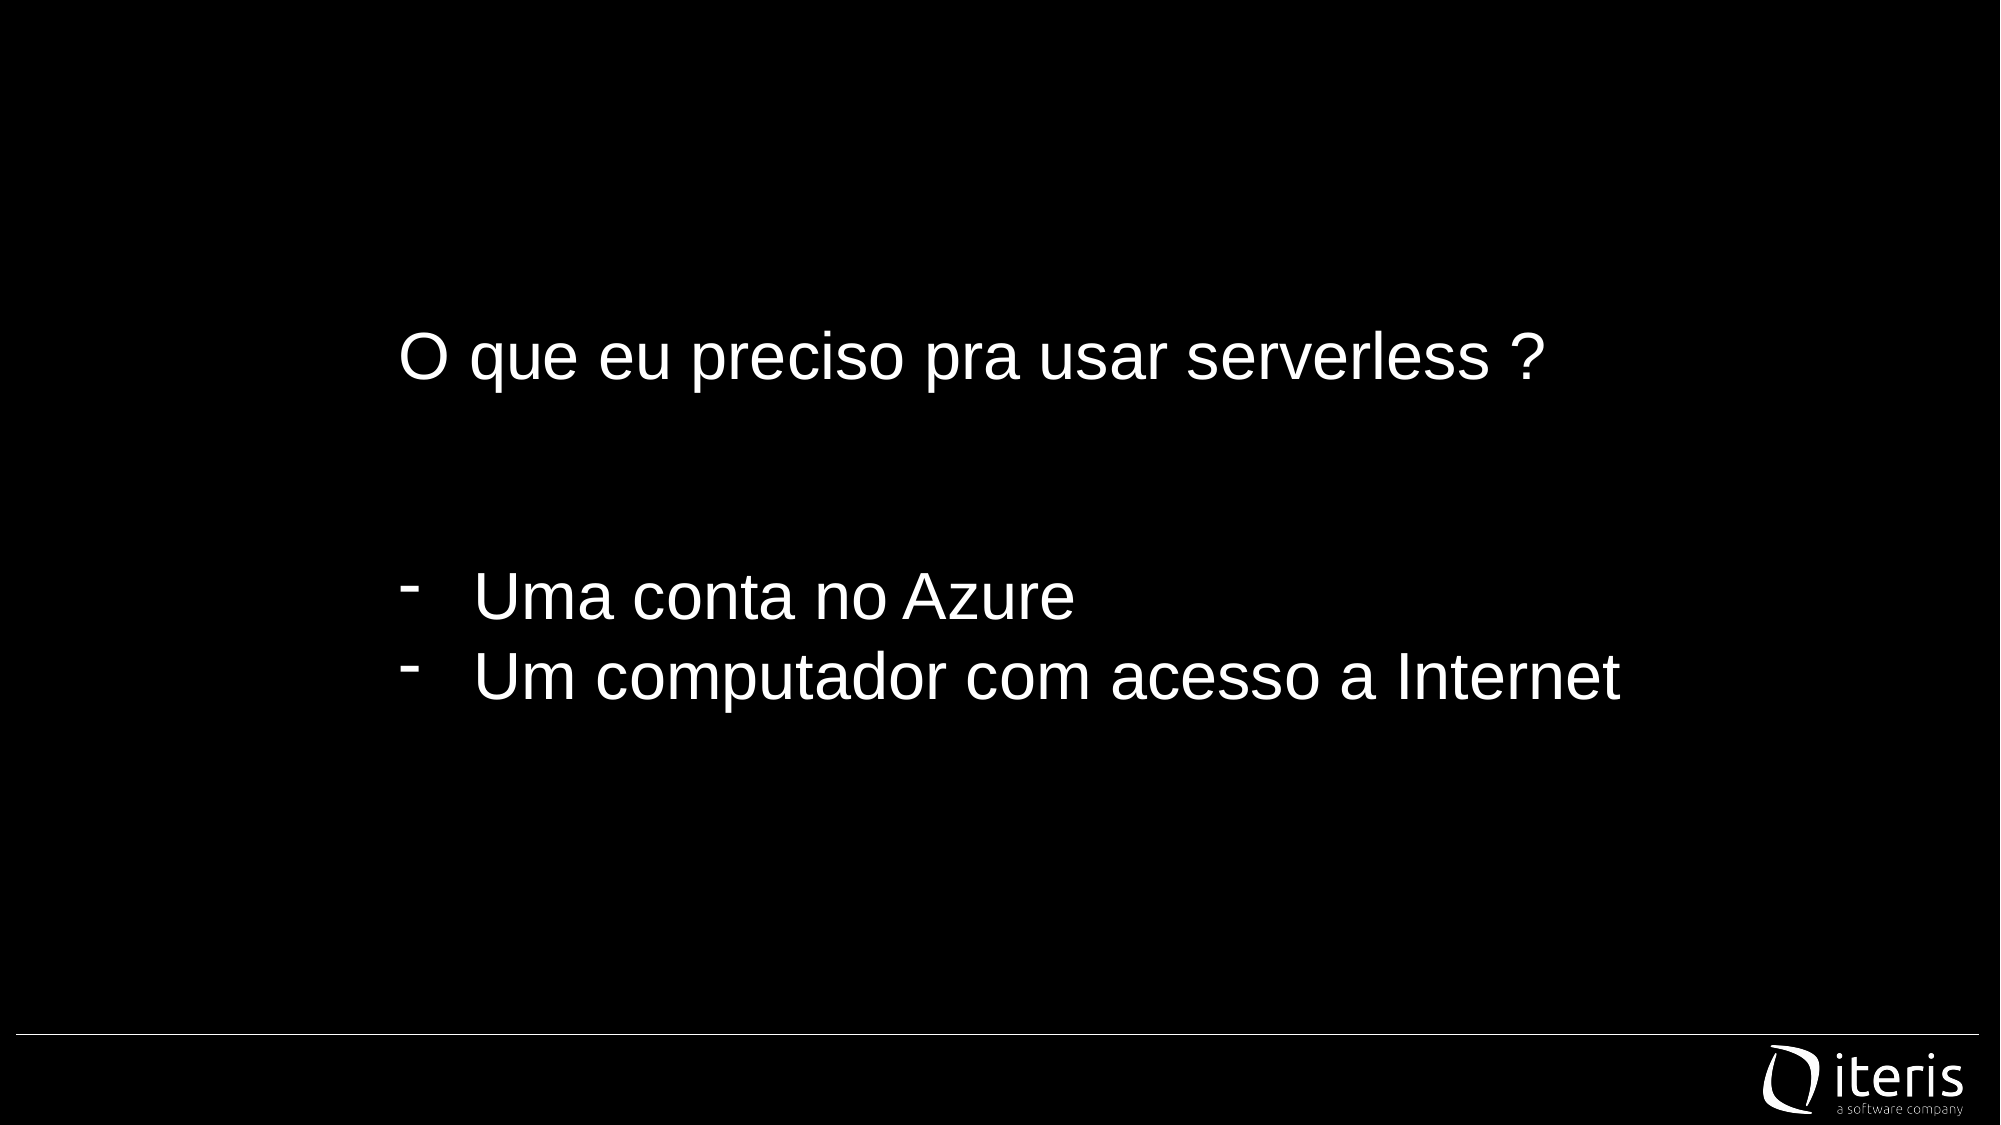

O que eu preciso pra usar serverless ?

Uma conta no Azure
Um computador com acesso a Internet